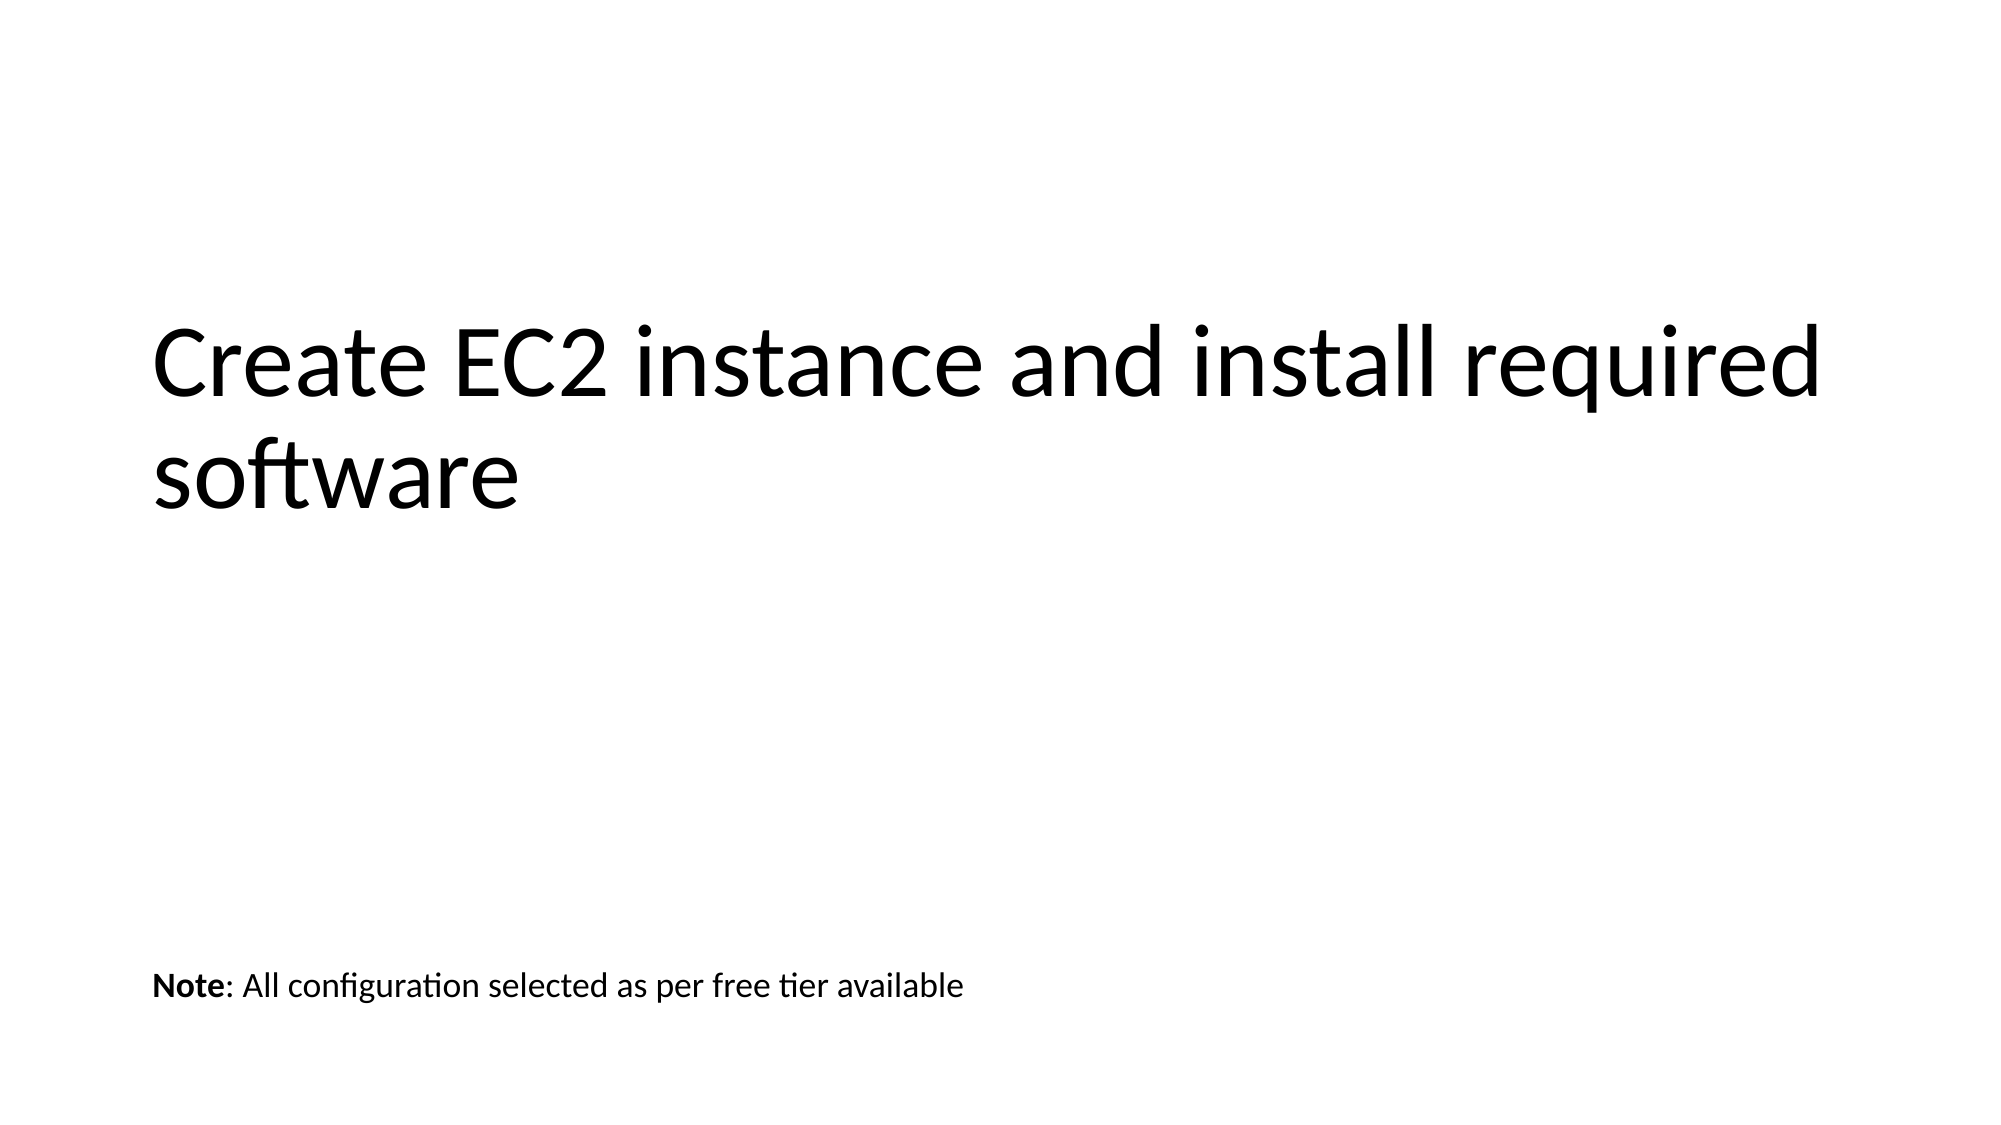

Create EC2 instance and install required software

Note: All configuration selected as per free tier available